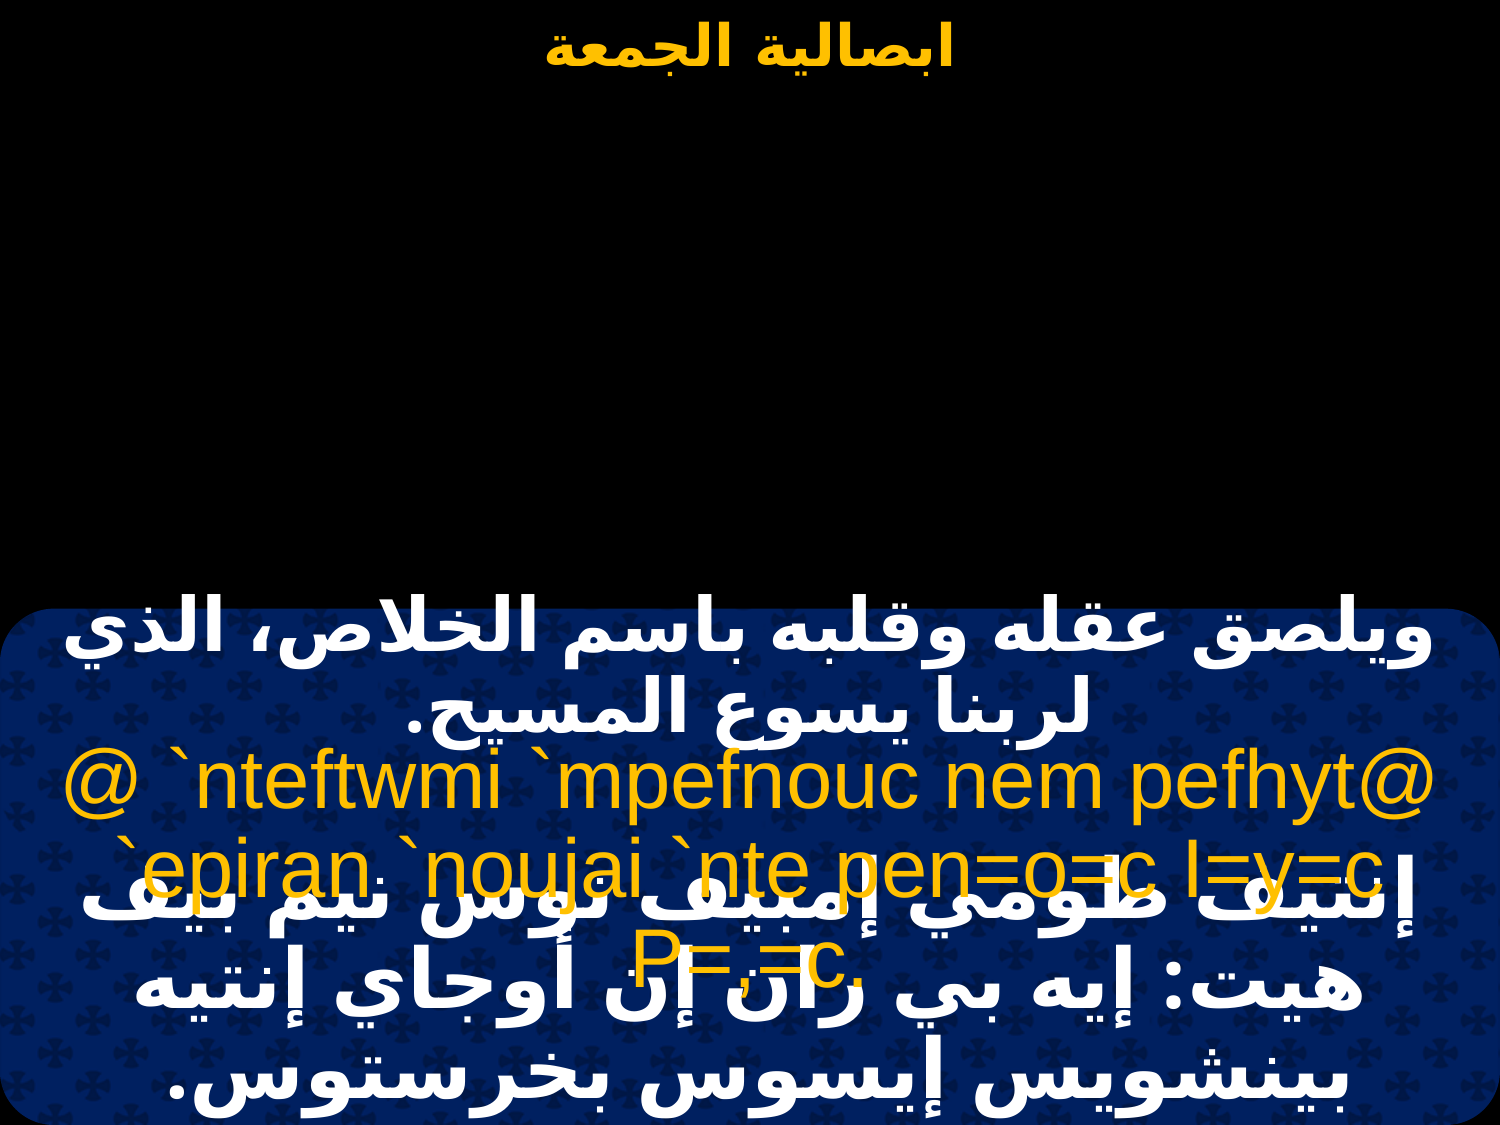

#
ويلصق عقله وقلبه باسم الخلاص، الذي لربنا يسوع المسيح.
@ `nteftwmi `mpefnouc nem pefhyt@ `epiran `noujai `nte pen=o=c I=y=c P=,=c.
إنتيف طومي إمبيف نوس نيم بيف هيت: إيه بي ران إن أوجاي إنتيه بينشويس إيسوس بخرستوس.